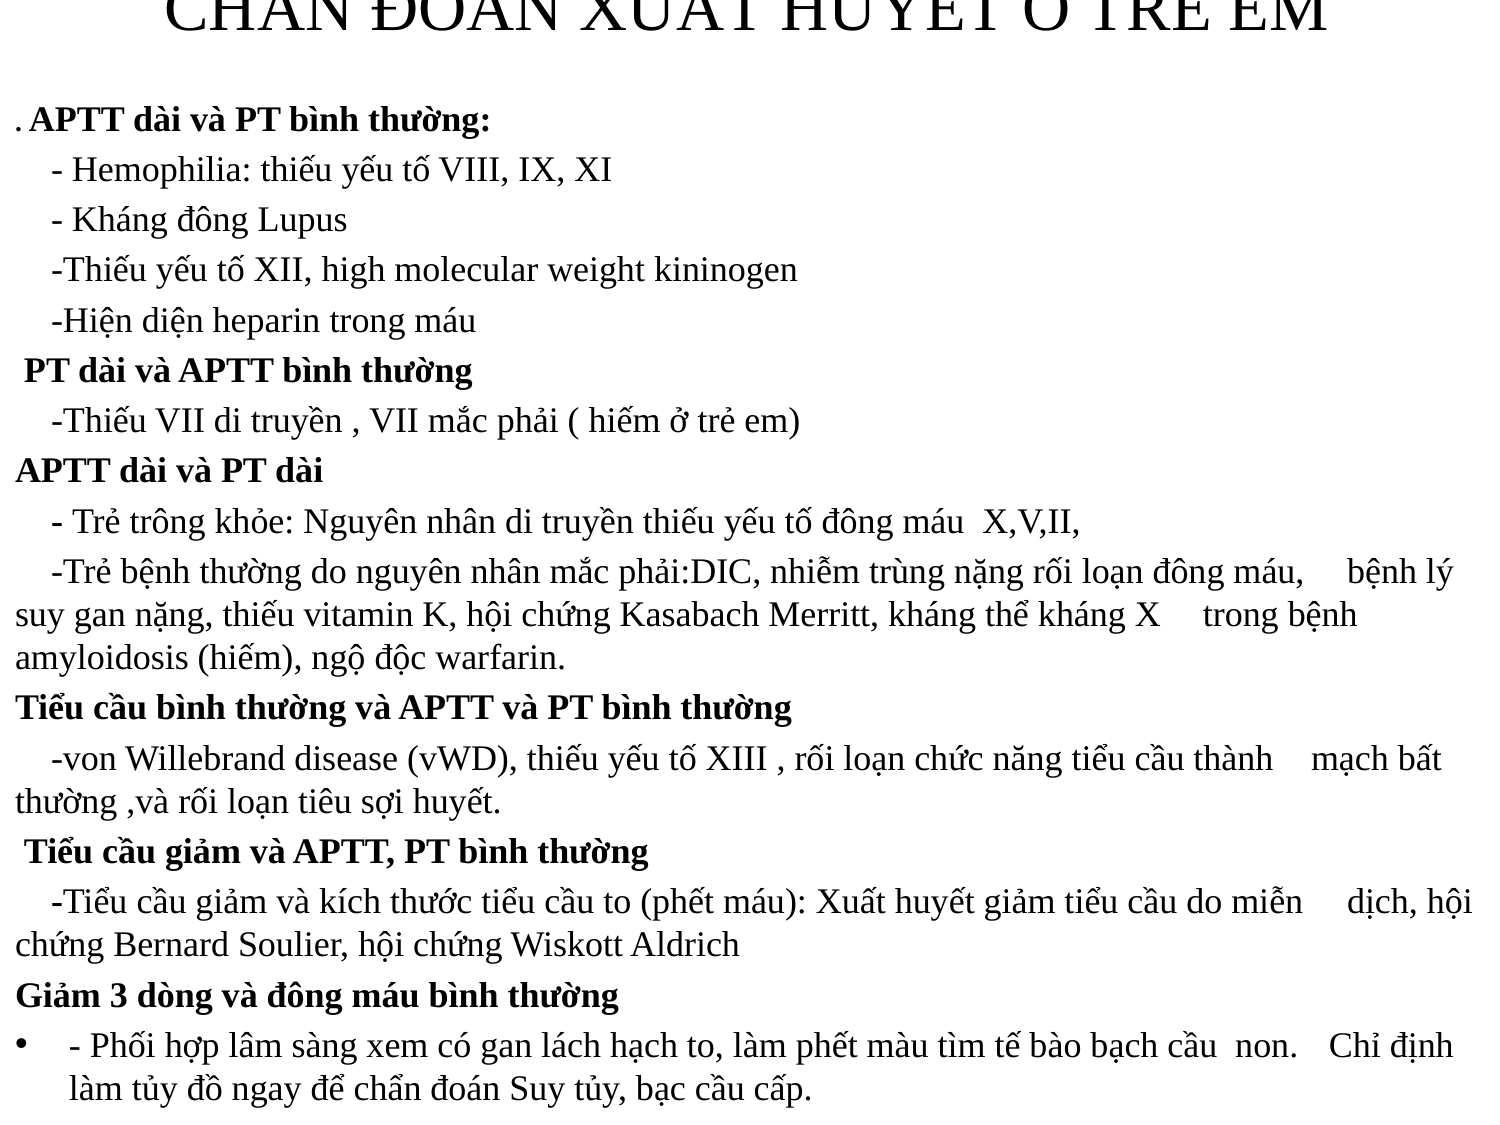

# CHẨN ĐOÁN XUẤT HUYẾT Ở TRẺ EM
. APTT dài và PT bình thường:
	- Hemophilia: thiếu yếu tố VIII, IX, XI
	- Kháng đông Lupus
	-Thiếu yếu tố XII, high molecular weight kininogen
	-Hiện diện heparin trong máu
 PT dài và APTT bình thường
	-Thiếu VII di truyền , VII mắc phải ( hiếm ở trẻ em)
APTT dài và PT dài
	- Trẻ trông khỏe: Nguyên nhân di truyền thiếu yếu tố đông máu  X,V,II,
	-Trẻ bệnh thường do nguyên nhân mắc phải:DIC, nhiễm trùng nặng rối loạn đông máu, 	bệnh lý suy gan nặng, thiếu vitamin K, hội chứng Kasabach Merritt, kháng thể kháng X 	trong bệnh amyloidosis (hiếm), ngộ độc warfarin.
Tiểu cầu bình thường và APTT và PT bình thường
	-von Willebrand disease (vWD), thiếu yếu tố XIII , rối loạn chức năng tiểu cầu thành 	mạch bất thường ,và rối loạn tiêu sợi huyết.
 Tiểu cầu giảm và APTT, PT bình thường
	-Tiểu cầu giảm và kích thước tiểu cầu to (phết máu): Xuất huyết giảm tiểu cầu do miễn 	dịch, hội chứng Bernard Soulier, hội chứng Wiskott Aldrich
Giảm 3 dòng và đông máu bình thường
	- Phối hợp lâm sàng xem có gan lách hạch to, làm phết màu tìm tế bào bạch cầu  non. 	Chỉ định 	làm tủy đồ ngay để chẩn đoán Suy tủy, bạc cầu cấp.